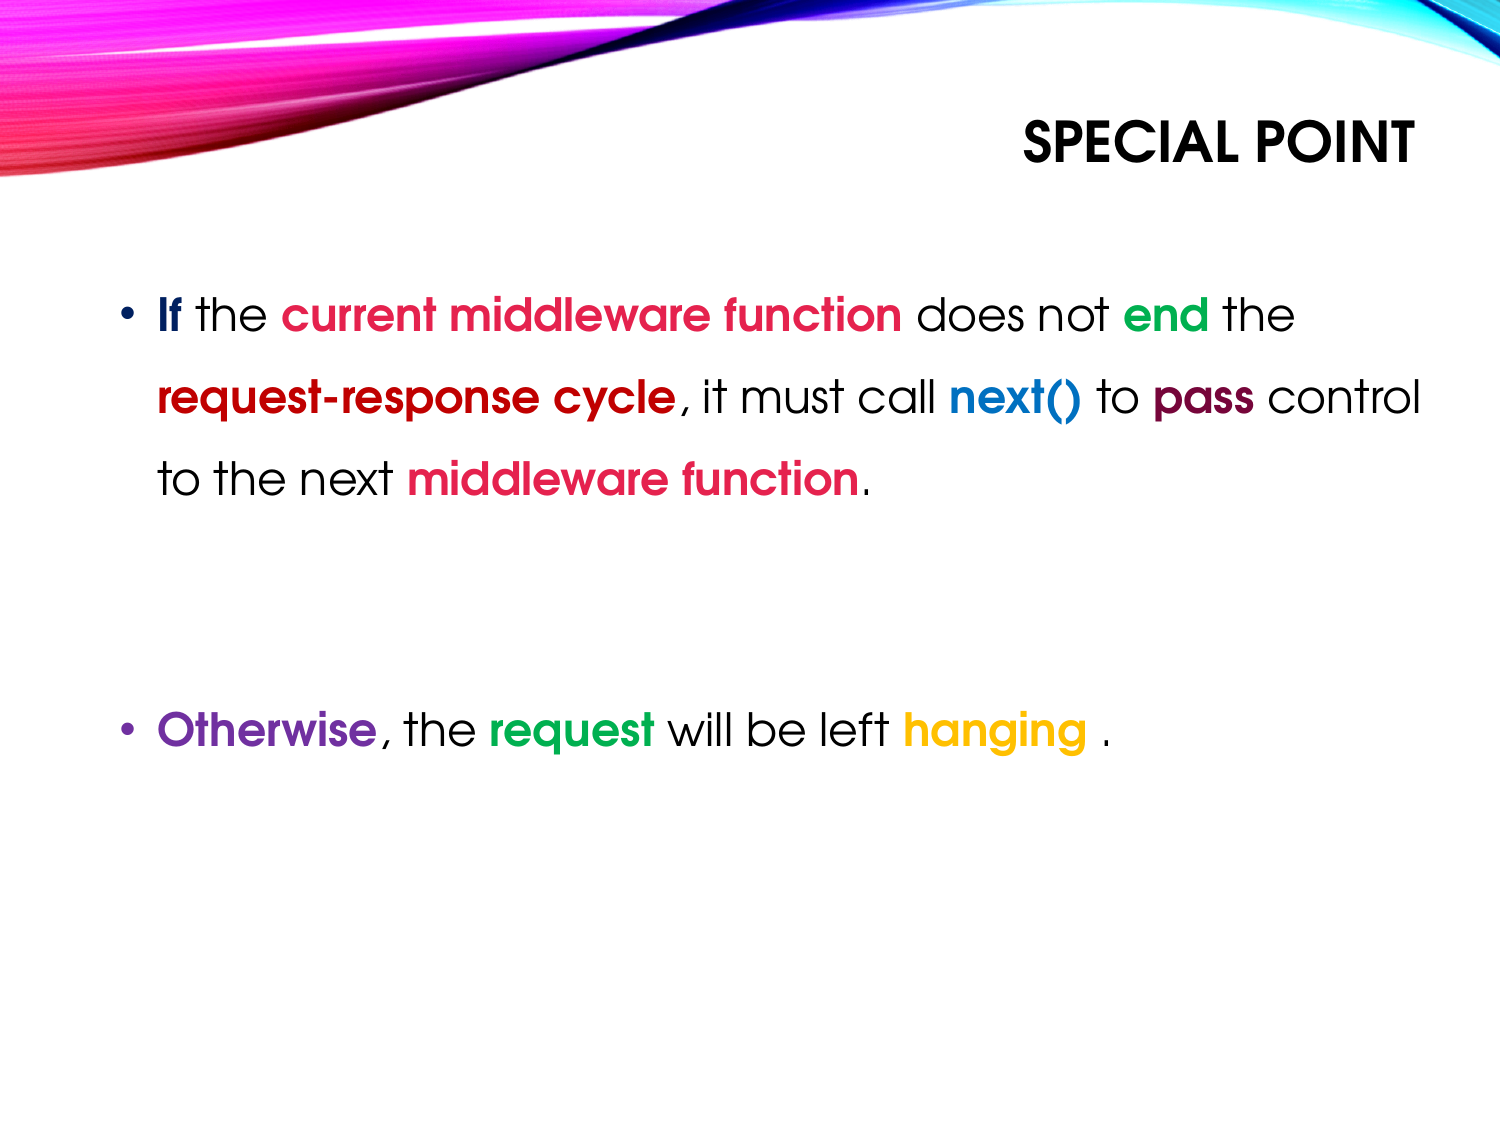

# Special point
If the current middleware function does not end the request-response cycle, it must call next() to pass control to the next middleware function.

Otherwise, the request will be left hanging .